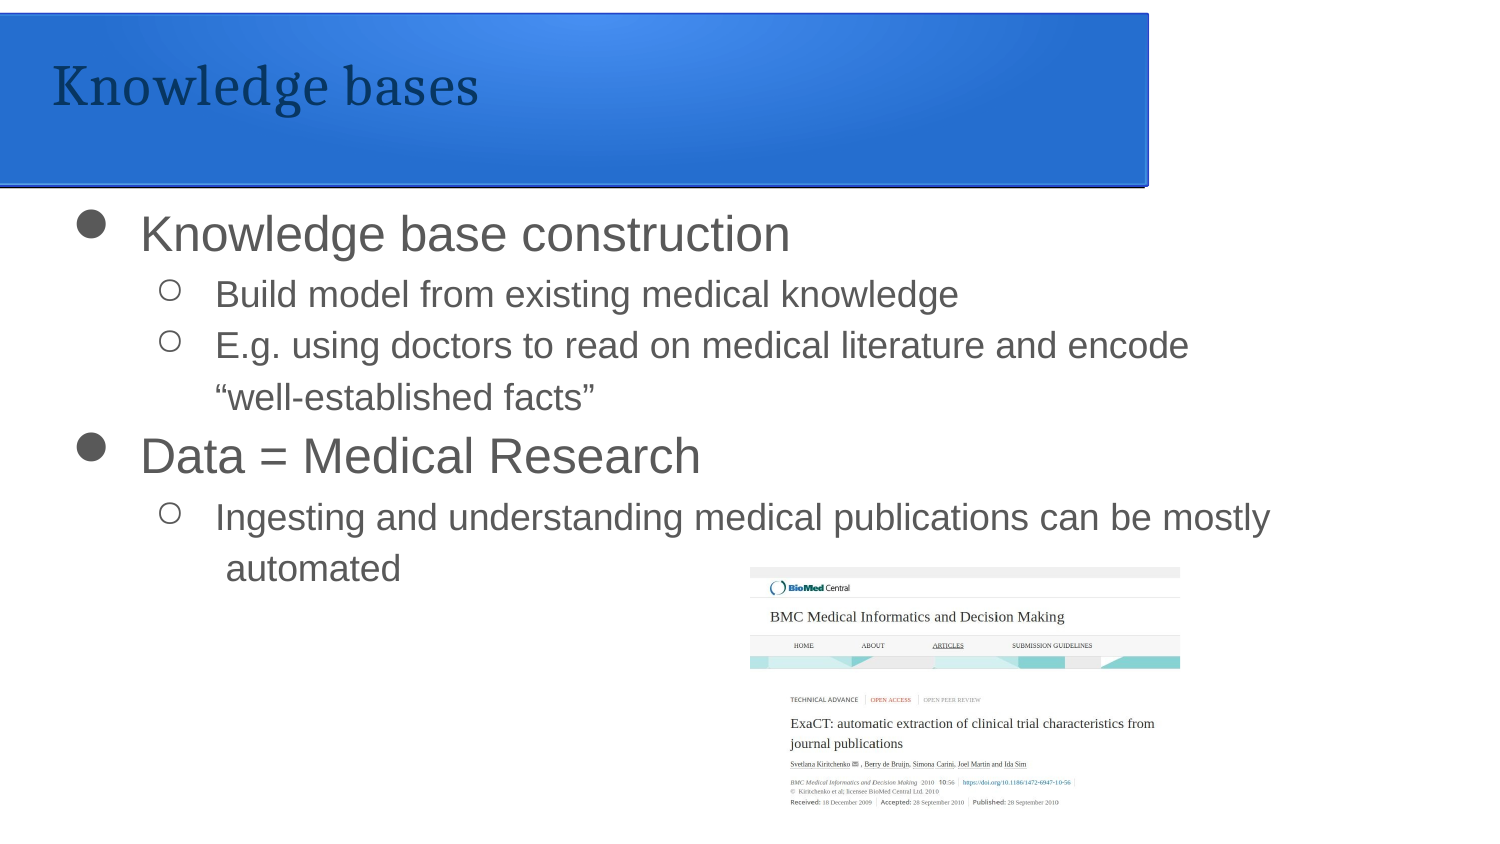

Knowledge bases
Knowledge base construction
Build model from existing medical knowledge
E.g. using doctors to read on medical literature and encode  “well-established facts”
Data = Medical Research
Ingesting and understanding medical publications can be mostly  automated